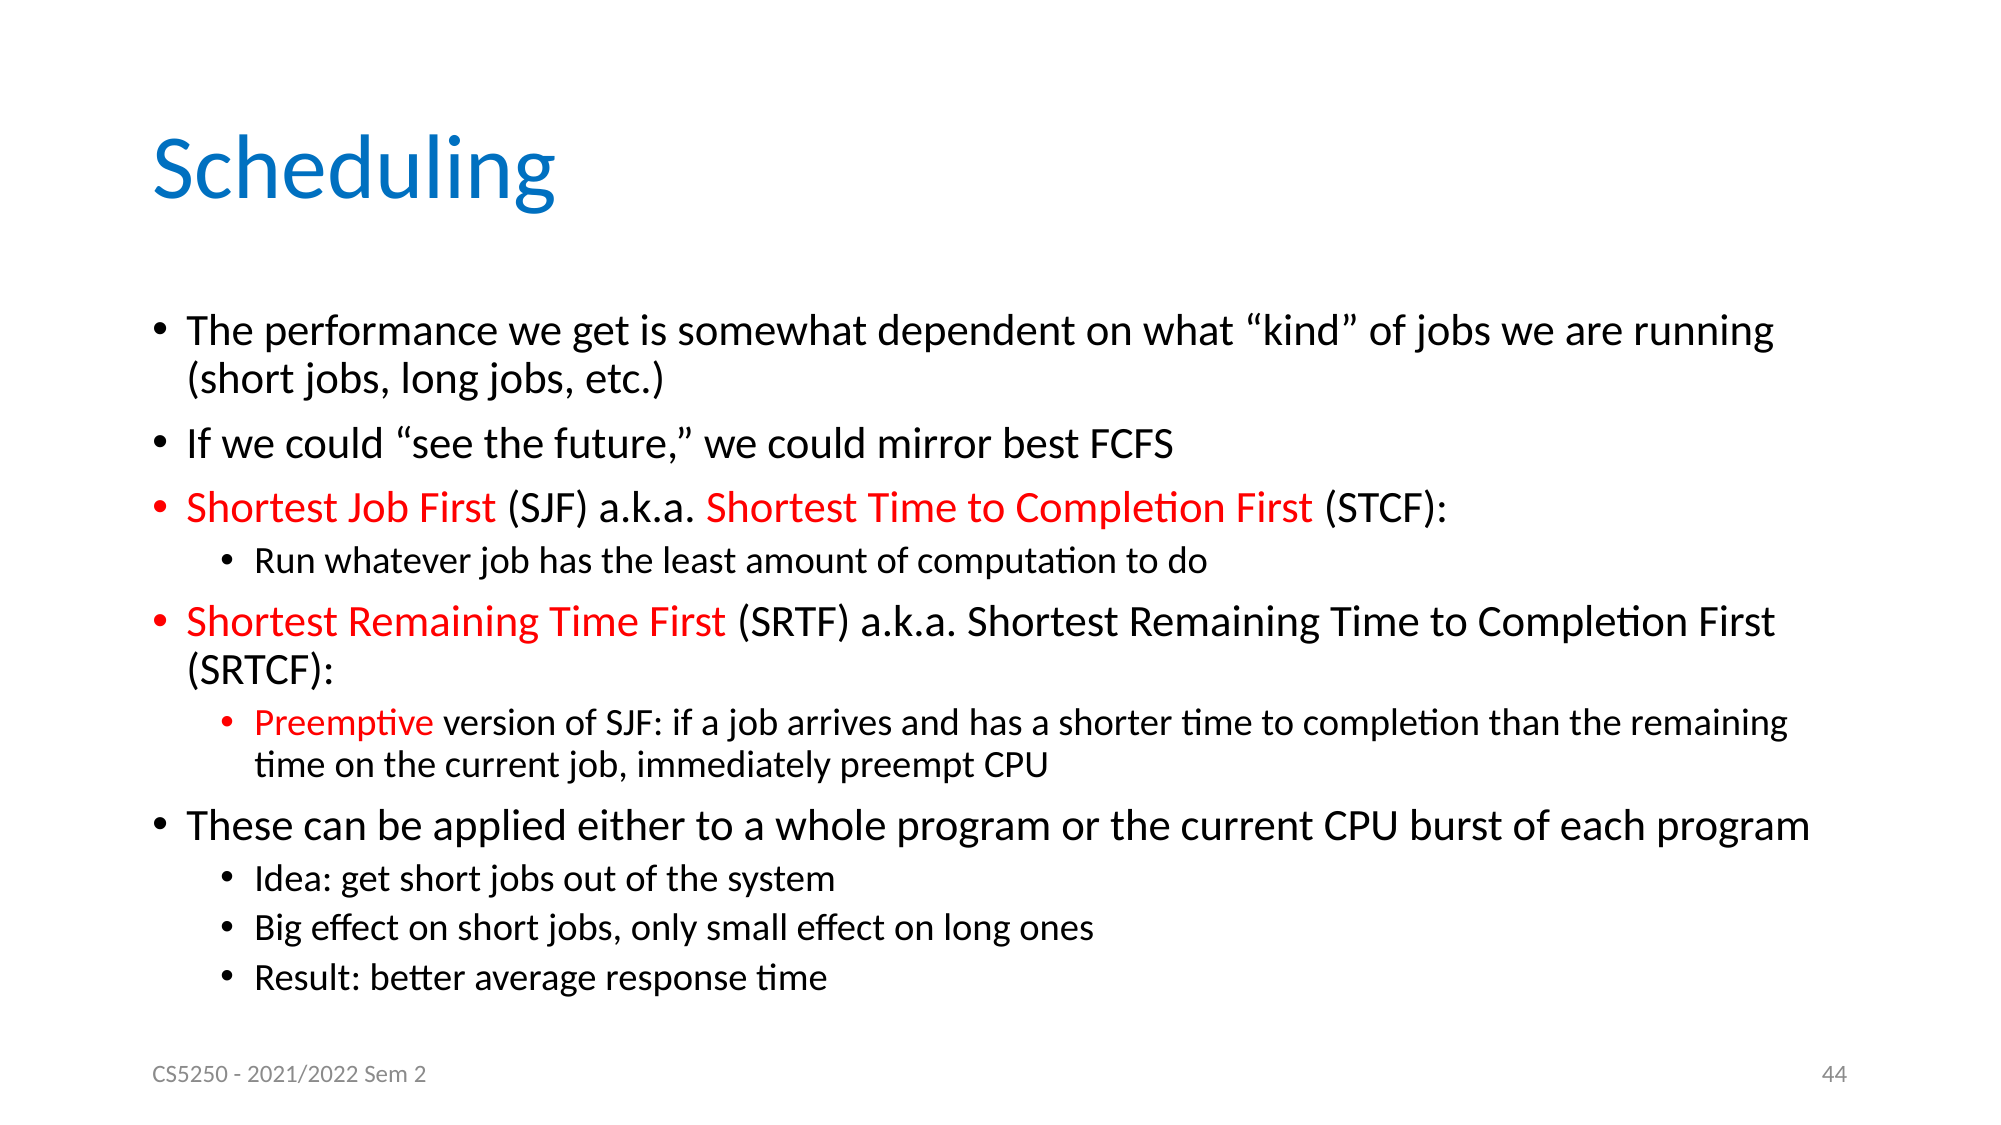

# Scheduling
The performance we get is somewhat dependent on what “kind” of jobs we are running (short jobs, long jobs, etc.)
If we could “see the future,” we could mirror best FCFS
Shortest Job First (SJF) a.k.a. Shortest Time to Completion First (STCF):
Run whatever job has the least amount of computation to do
Shortest Remaining Time First (SRTF) a.k.a. Shortest Remaining Time to Completion First (SRTCF):
Preemptive version of SJF: if a job arrives and has a shorter time to completion than the remaining time on the current job, immediately preempt CPU
These can be applied either to a whole program or the current CPU burst of each program
Idea: get short jobs out of the system
Big effect on short jobs, only small effect on long ones
Result: better average response time

CS5250 - 2021/2022 Sem 2
44